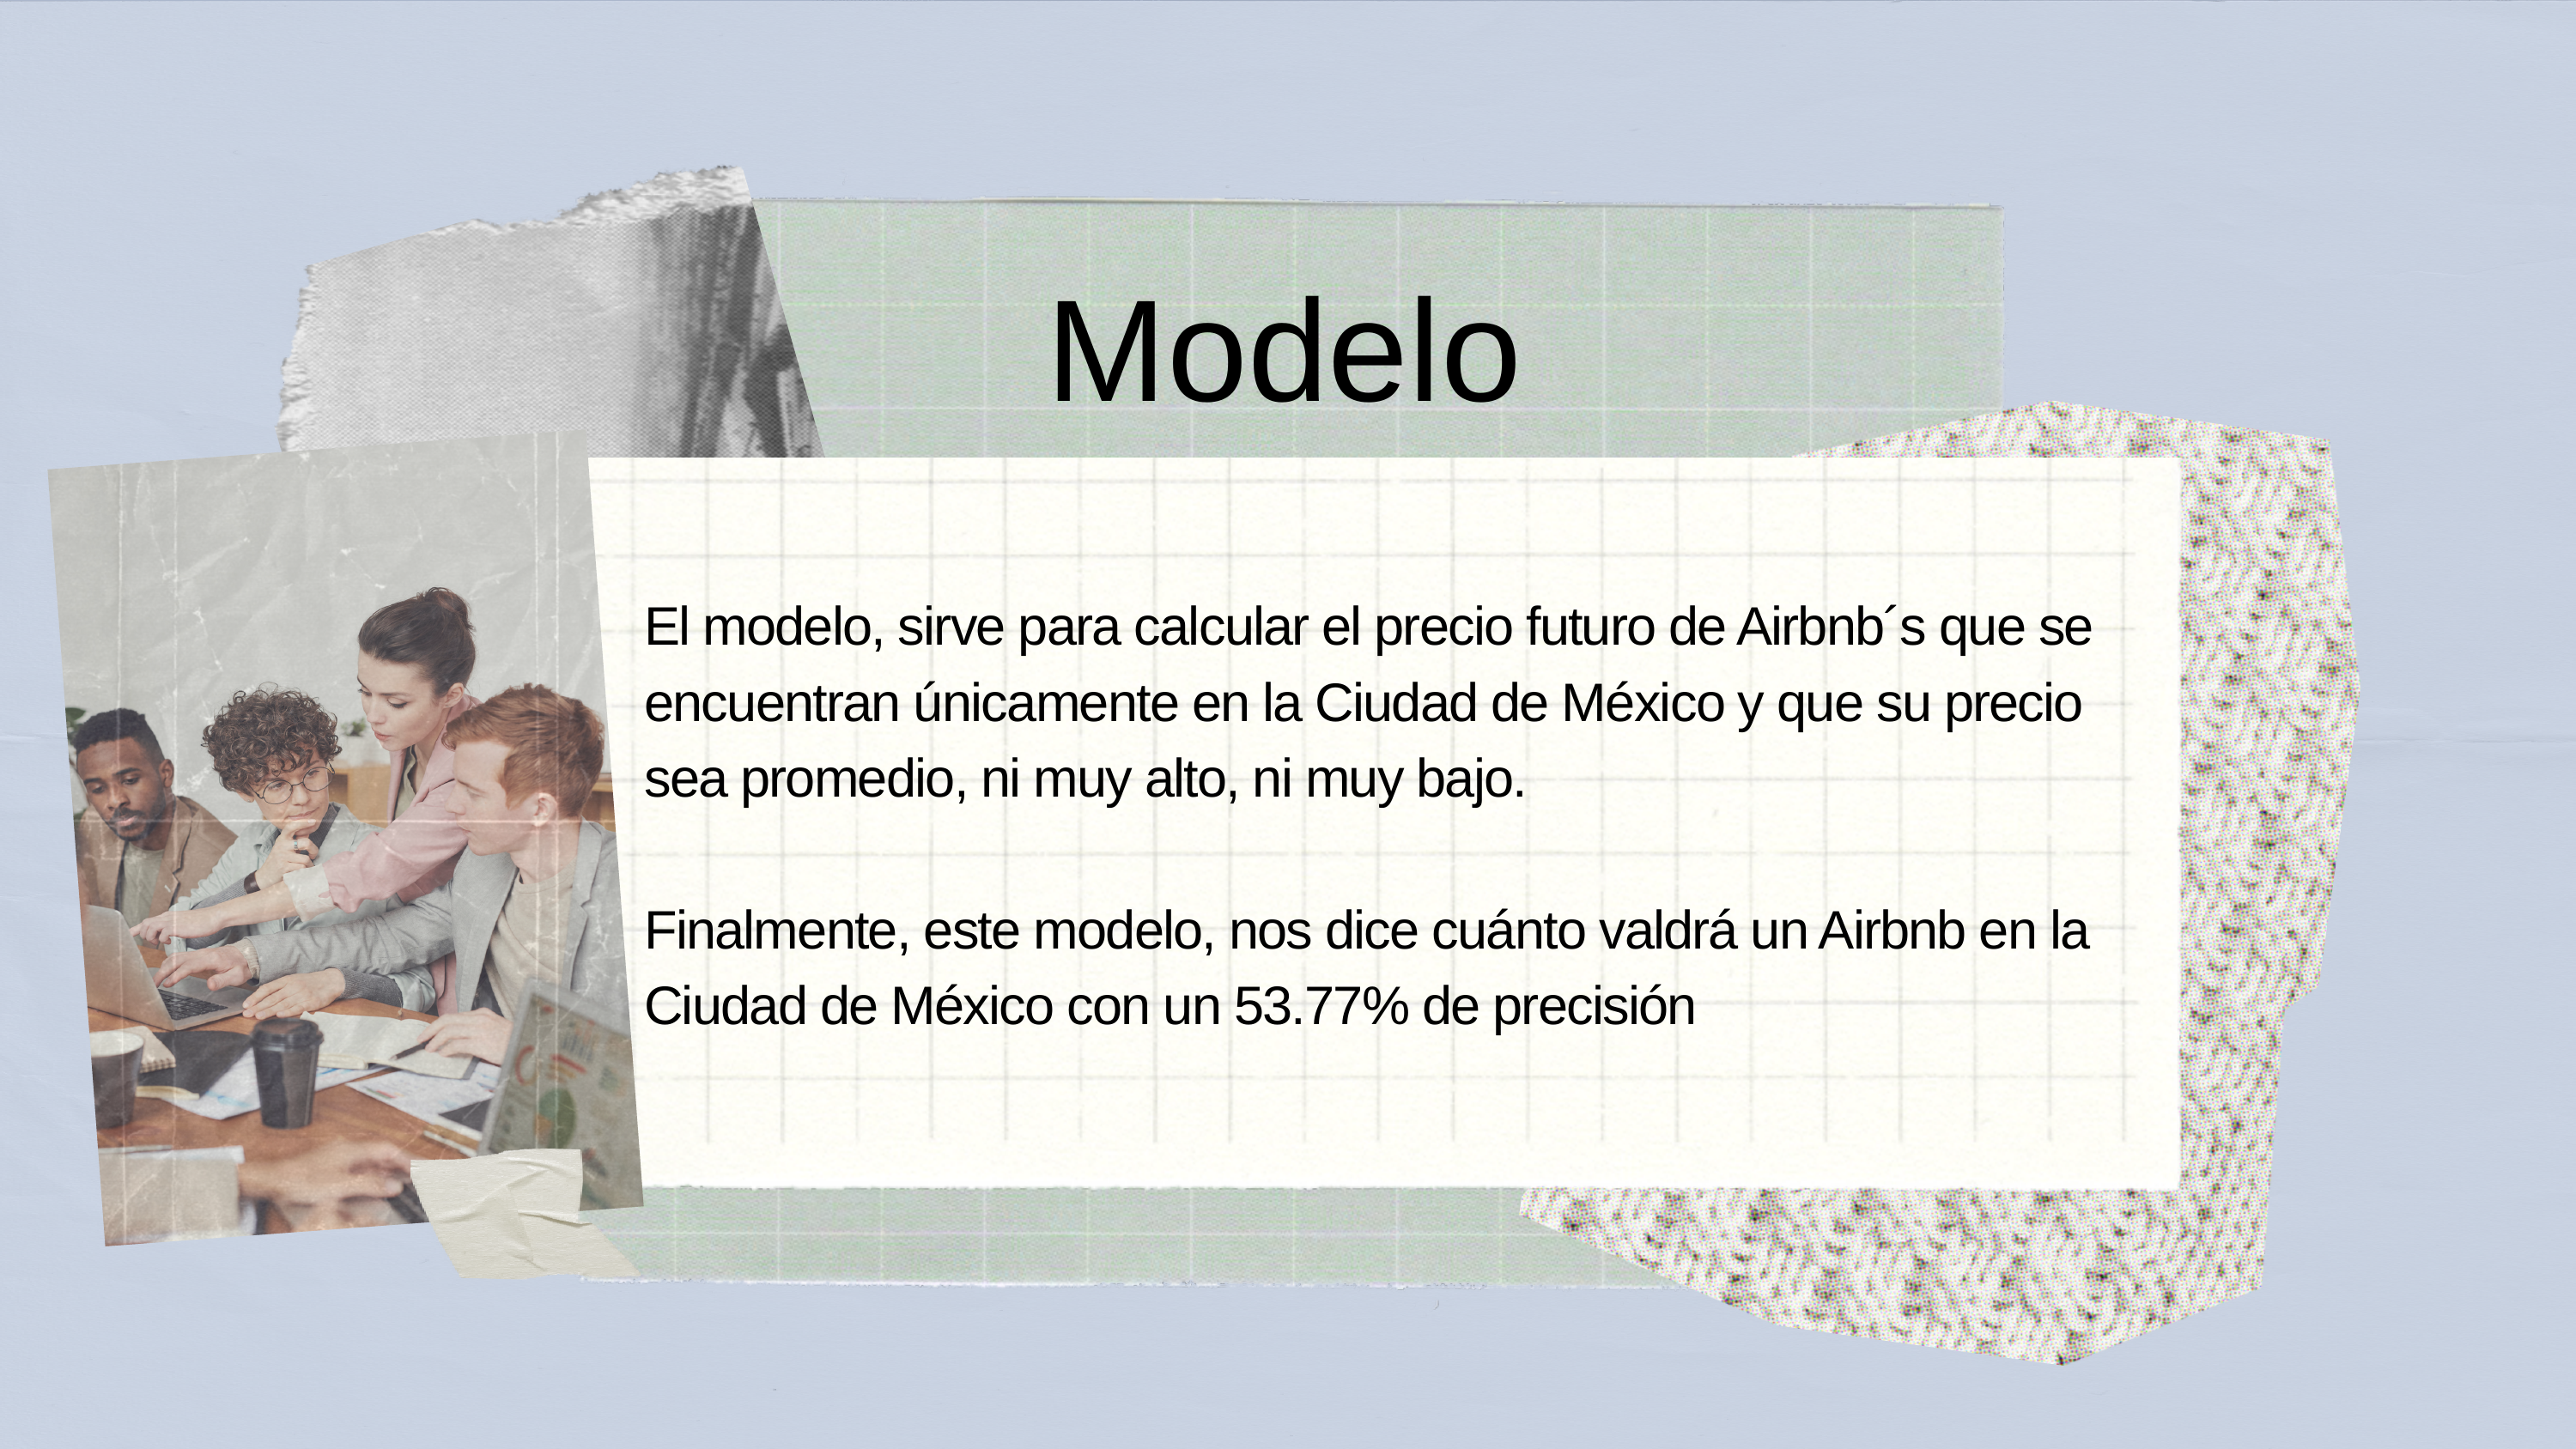

Modelo

El modelo, sirve para calcular el precio futuro de Airbnb´s que se encuentran únicamente en la Ciudad de México y que su precio sea promedio, ni muy alto, ni muy bajo.

Finalmente, este modelo, nos dice cuánto valdrá un Airbnb en la Ciudad de México con un 53.77% de precisión